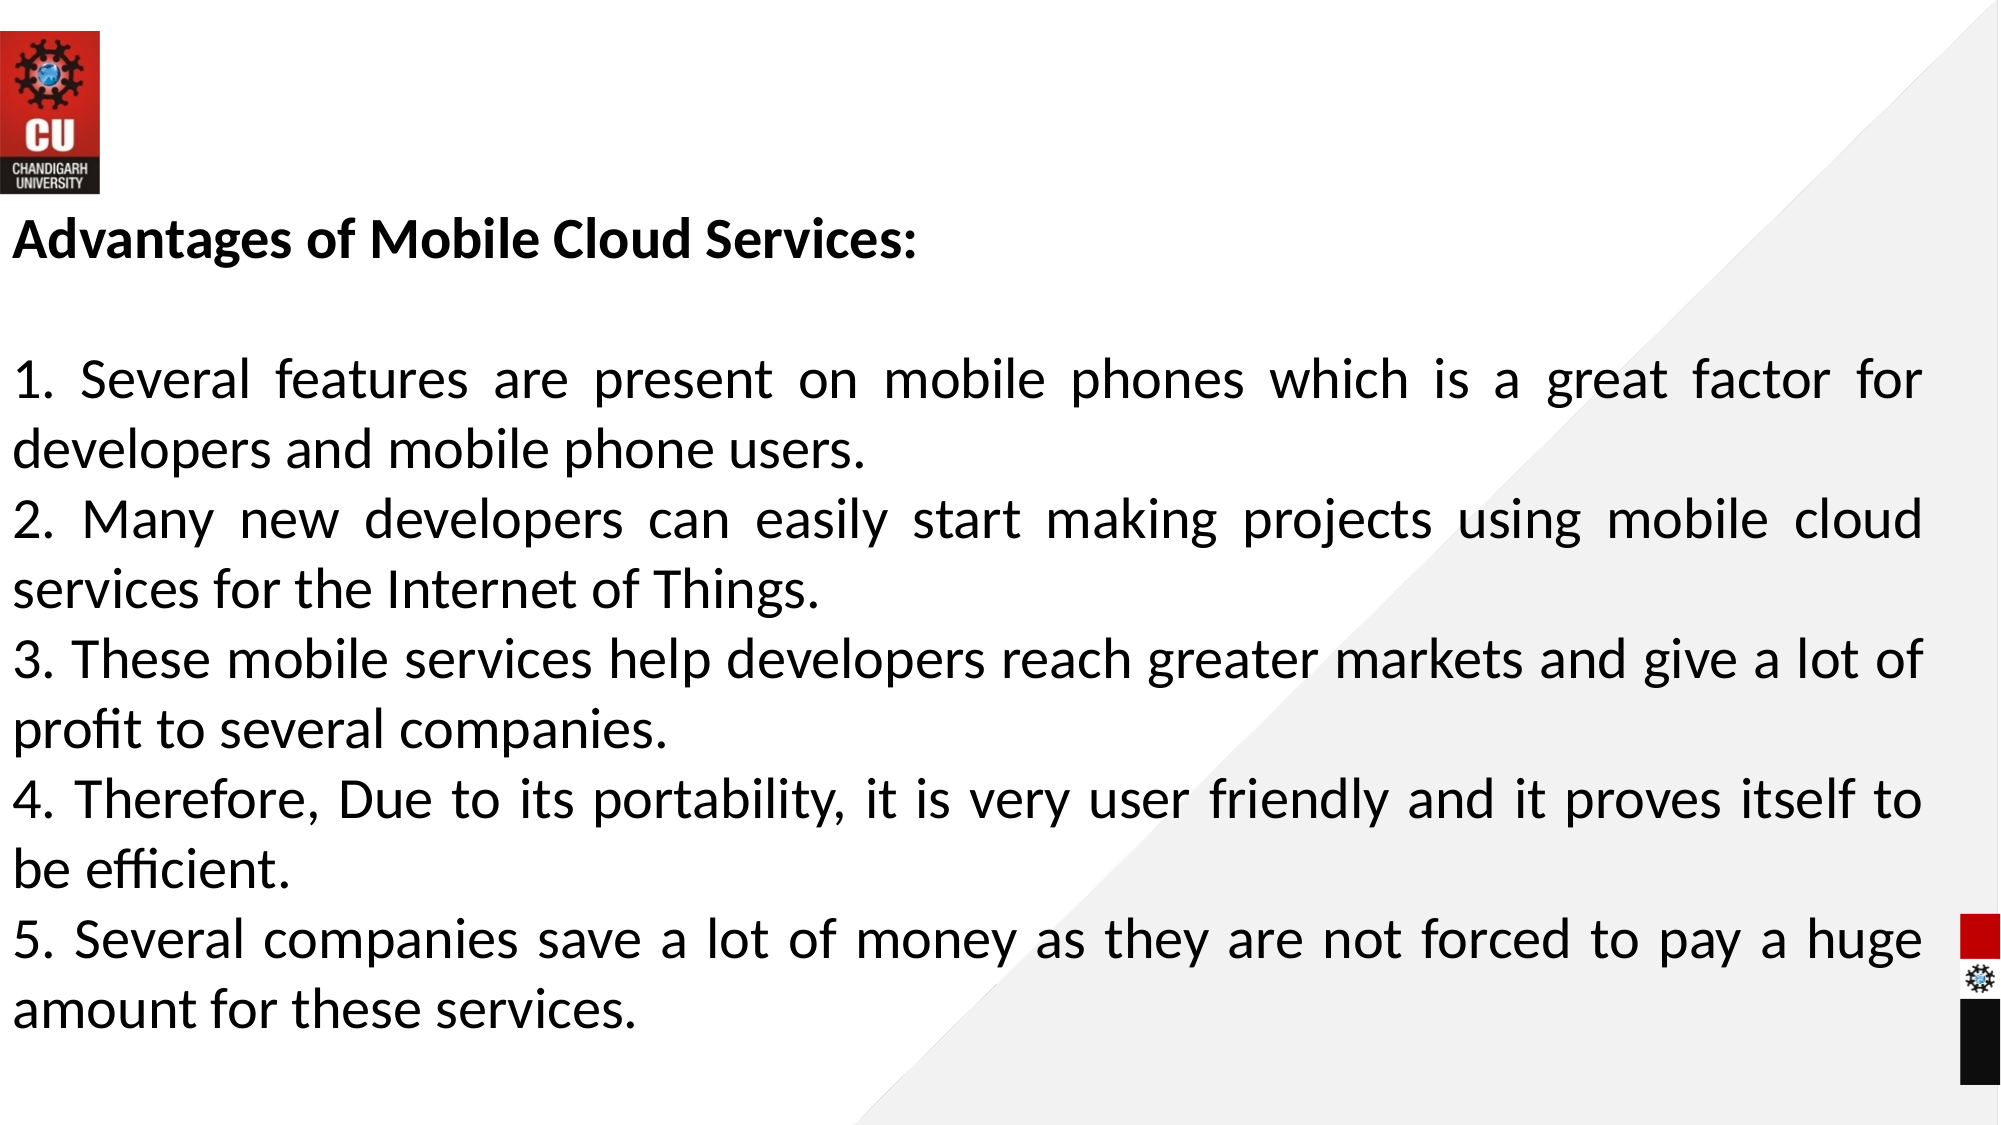

Advantages of Mobile Cloud Services:

1. Several features are present on mobile phones which is a great factor for developers and mobile phone users.
2. Many new developers can easily start making projects using mobile cloud services for the Internet of Things.
3. These mobile services help developers reach greater markets and give a lot of profit to several companies.
4. Therefore, Due to its portability, it is very user friendly and it proves itself to be efficient.
5. Several companies save a lot of money as they are not forced to pay a huge amount for these services.